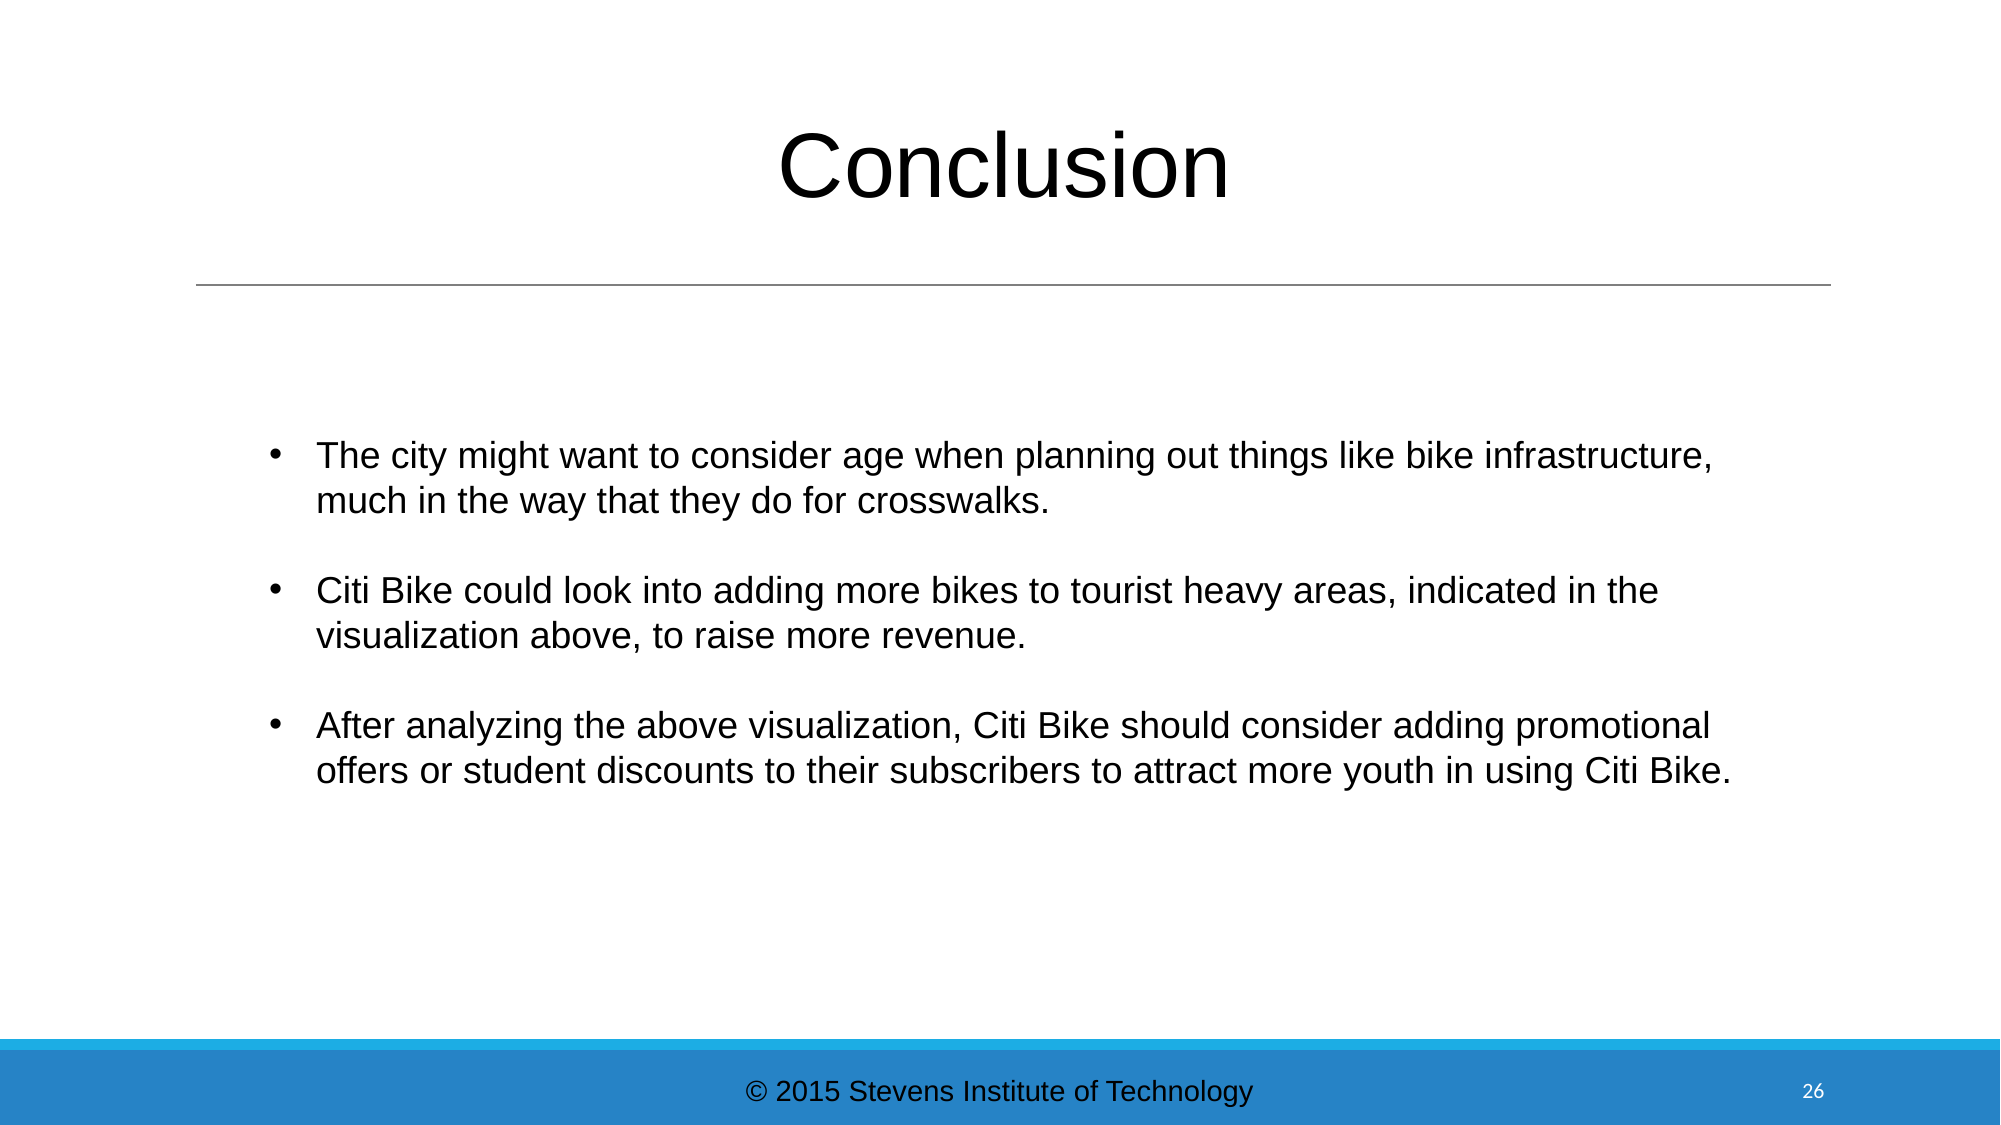

# Conclusion
The city might want to consider age when planning out things like bike infrastructure, much in the way that they do for crosswalks.

Citi Bike could look into adding more bikes to tourist heavy areas, indicated in the visualization above, to raise more revenue.

After analyzing the above visualization, Citi Bike should consider adding promotional offers or student discounts to their subscribers to attract more youth in using Citi Bike.
© 2015 Stevens Institute of Technology
26